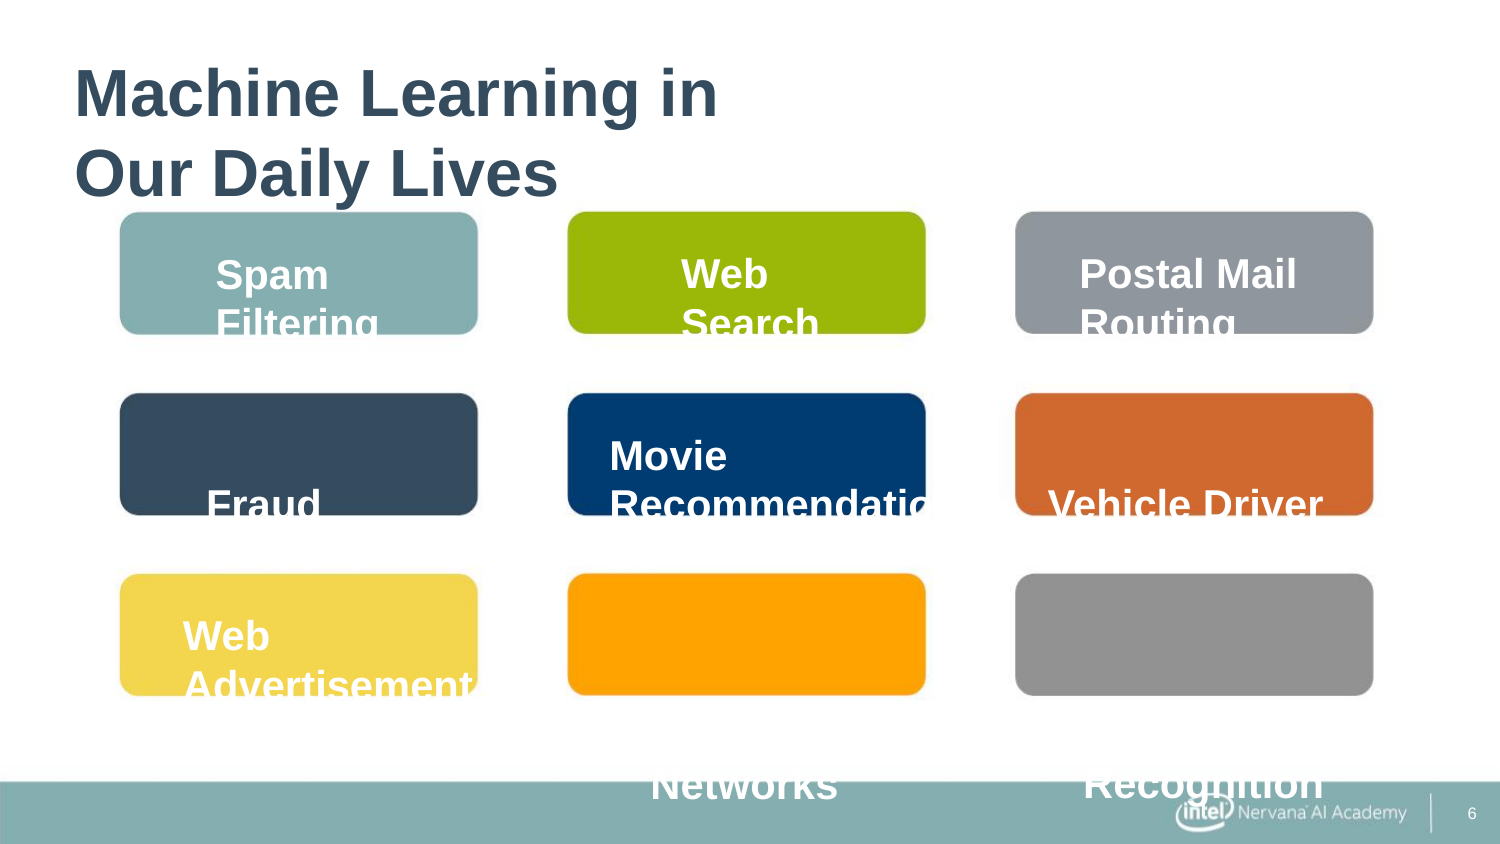

Machine Learning in Our Daily Lives
Web Search
Postal Mail Routing
Vehicle Driver Assistance
Speech Recognition
Spam Filtering
Fraud Detection
Movie Recommendations
Social Networks
Web Advertisements
6